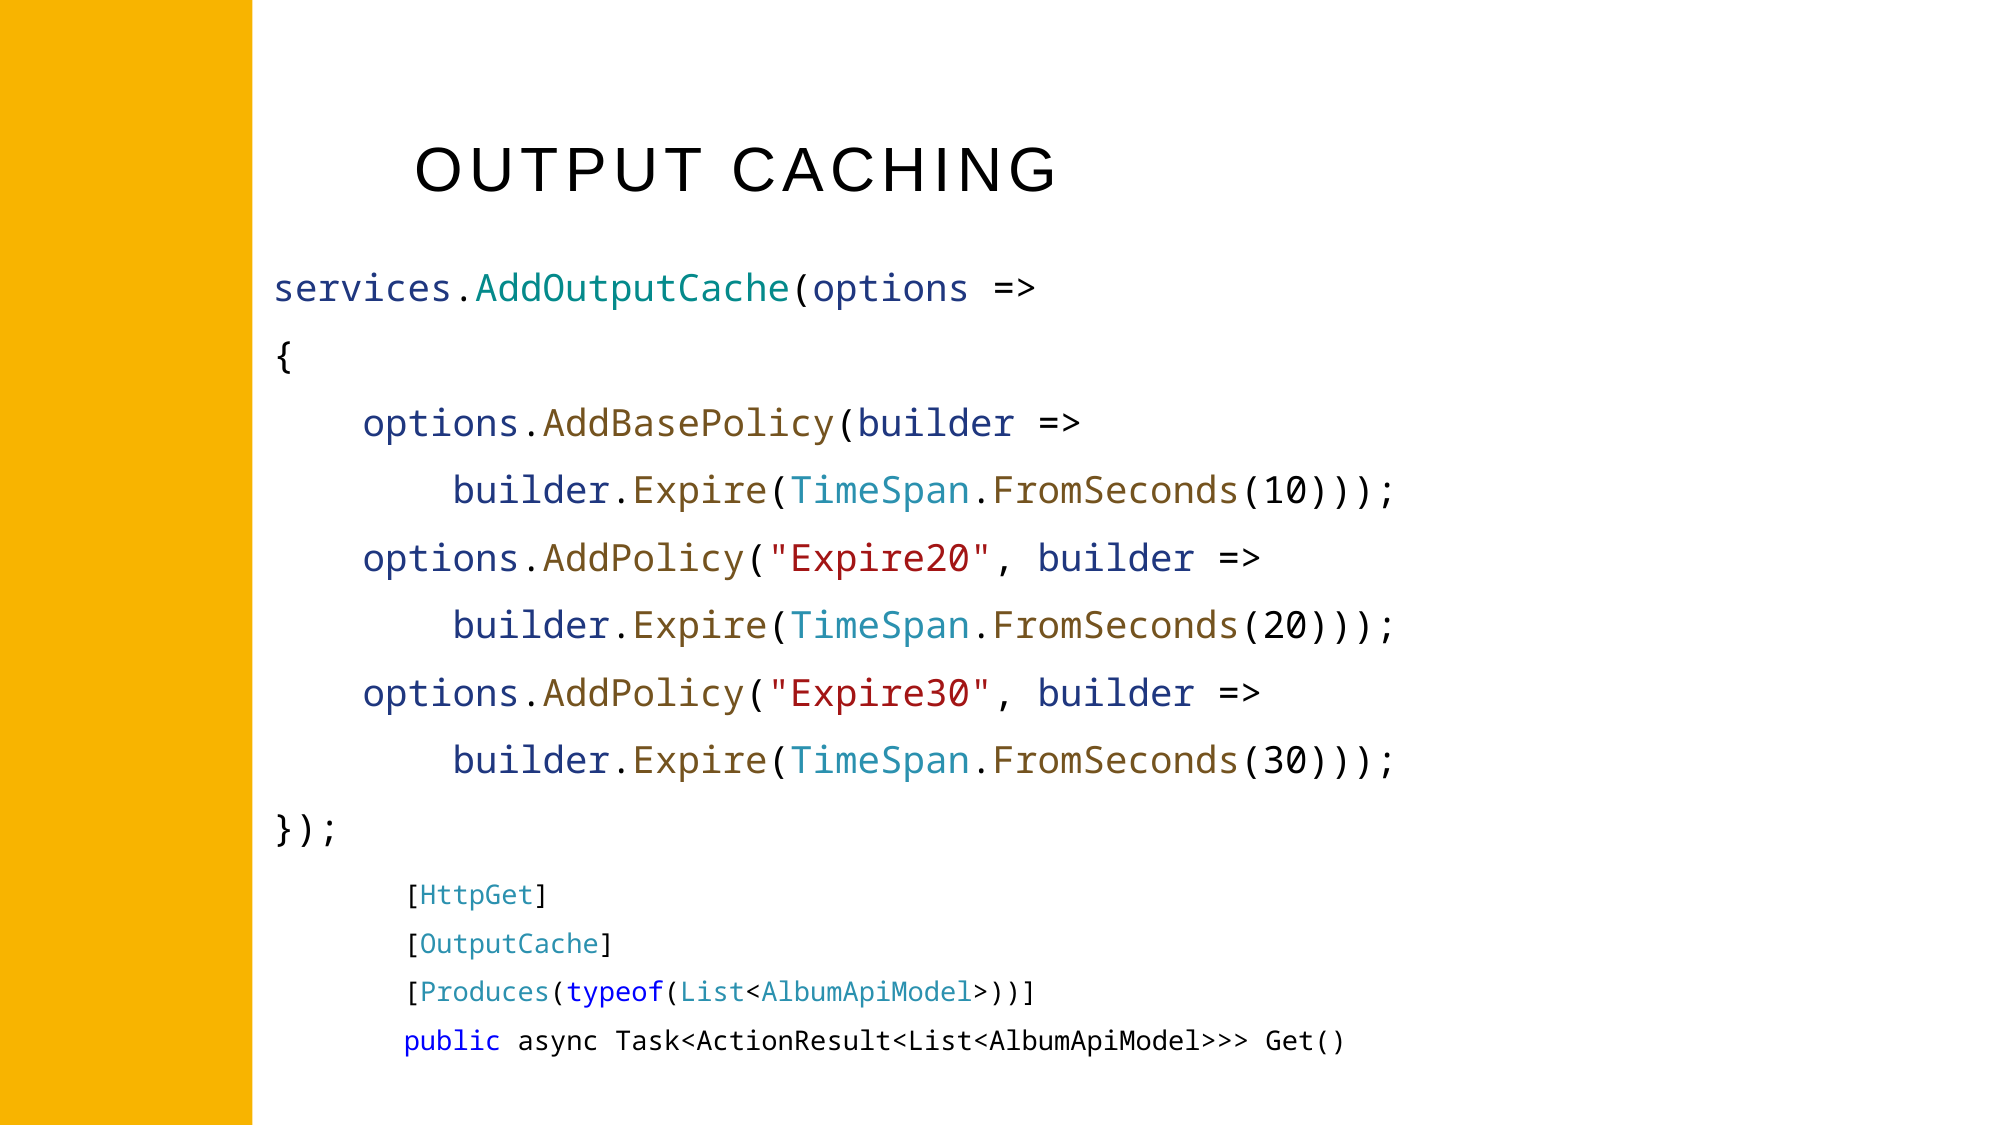

OUTPUT CACHING
services.AddOutputCache(options =>
{
    options.AddBasePolicy(builder =>
        builder.Expire(TimeSpan.FromSeconds(10)));
    options.AddPolicy("Expire20", builder =>
        builder.Expire(TimeSpan.FromSeconds(20)));
    options.AddPolicy("Expire30", builder =>
        builder.Expire(TimeSpan.FromSeconds(30)));
});
[HttpGet]
[OutputCache]
[Produces(typeof(List<AlbumApiModel>))]
public async Task<ActionResult<List<AlbumApiModel>>> Get()